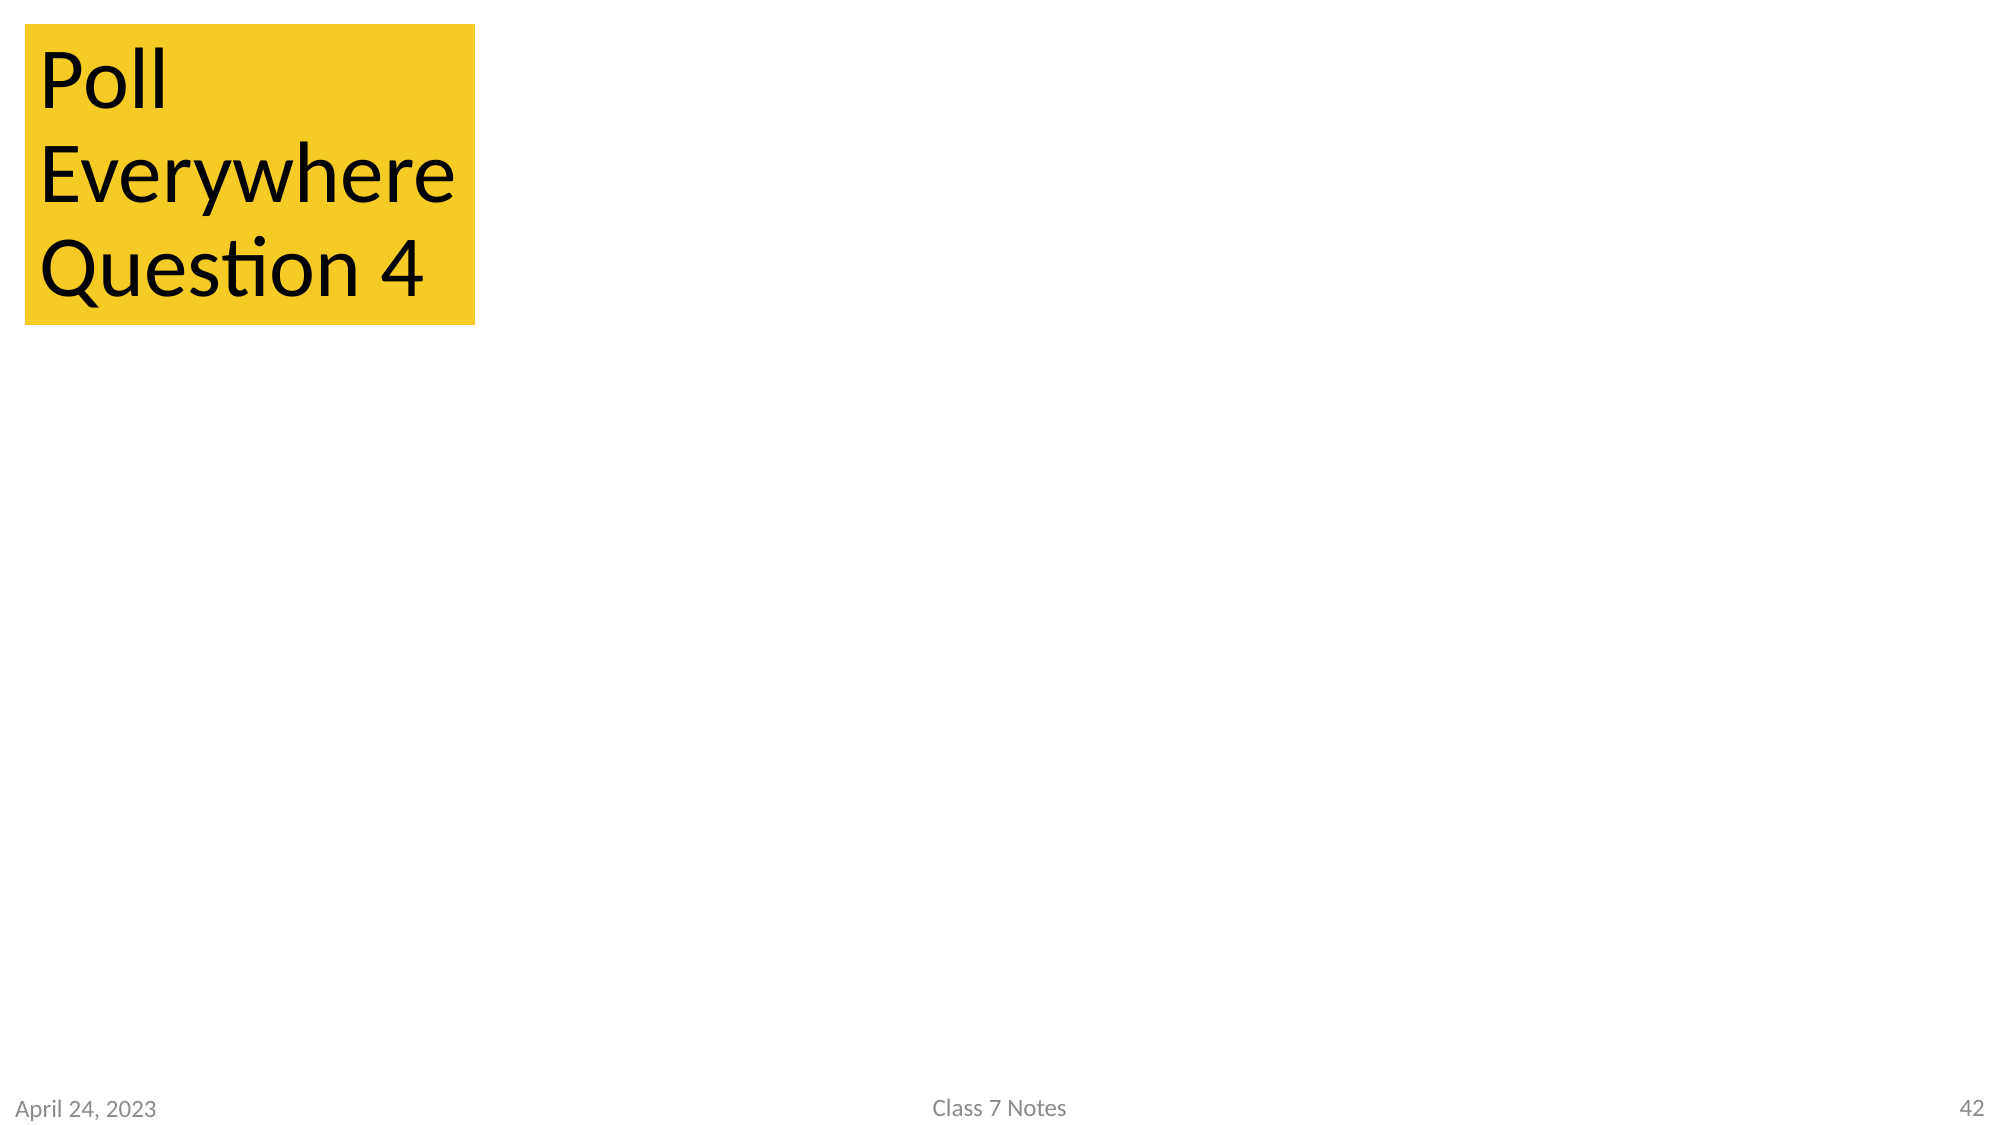

# Poll Everywhere Question 4
Class 7 Notes
42
April 24, 2023